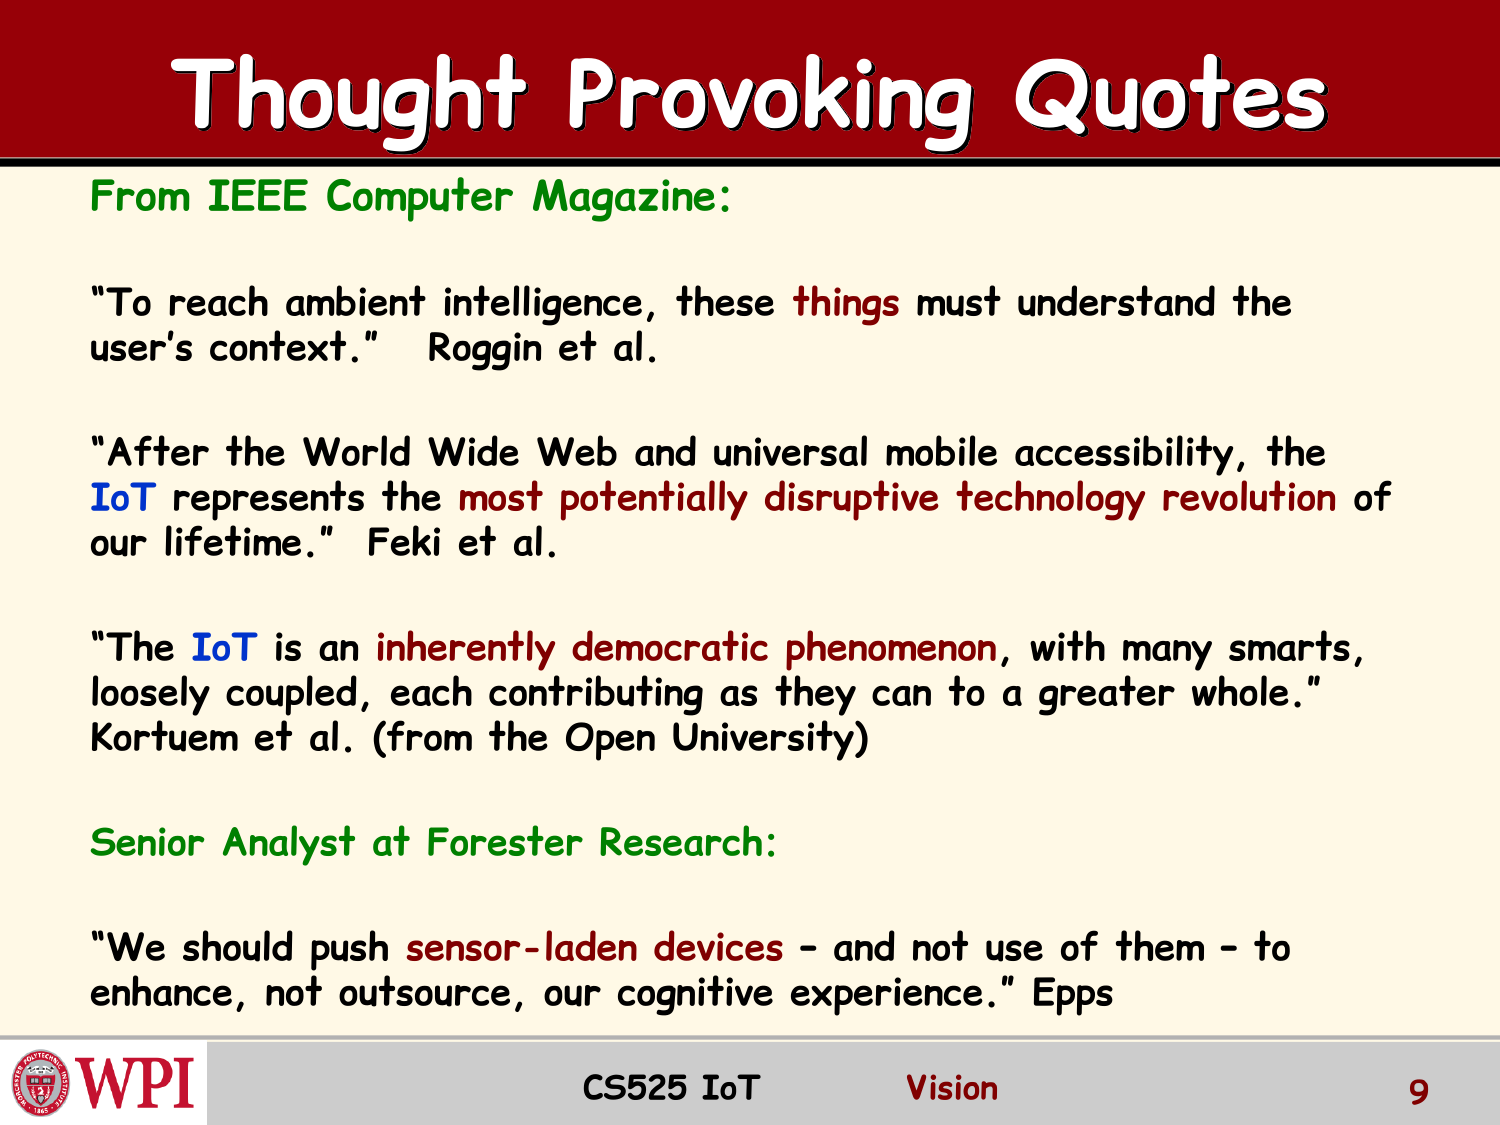

# Thought Provoking Quotes
From IEEE Computer Magazine:

“To reach ambient intelligence, these things must understand the user’s context.”   Roggin et al.

“After the World Wide Web and universal mobile accessibility, the IoT represents the most potentially disruptive technology revolution of our lifetime.”  Feki et al.

“The IoT is an inherently democratic phenomenon, with many smarts, loosely coupled, each contributing as they can to a greater whole.”  Kortuem et al. (from the Open University)

Senior Analyst at Forester Research:

“We should push sensor-laden devices – and not use of them – to enhance, not outsource, our cognitive experience.” Epps

  CS525 IoT          Vision
9